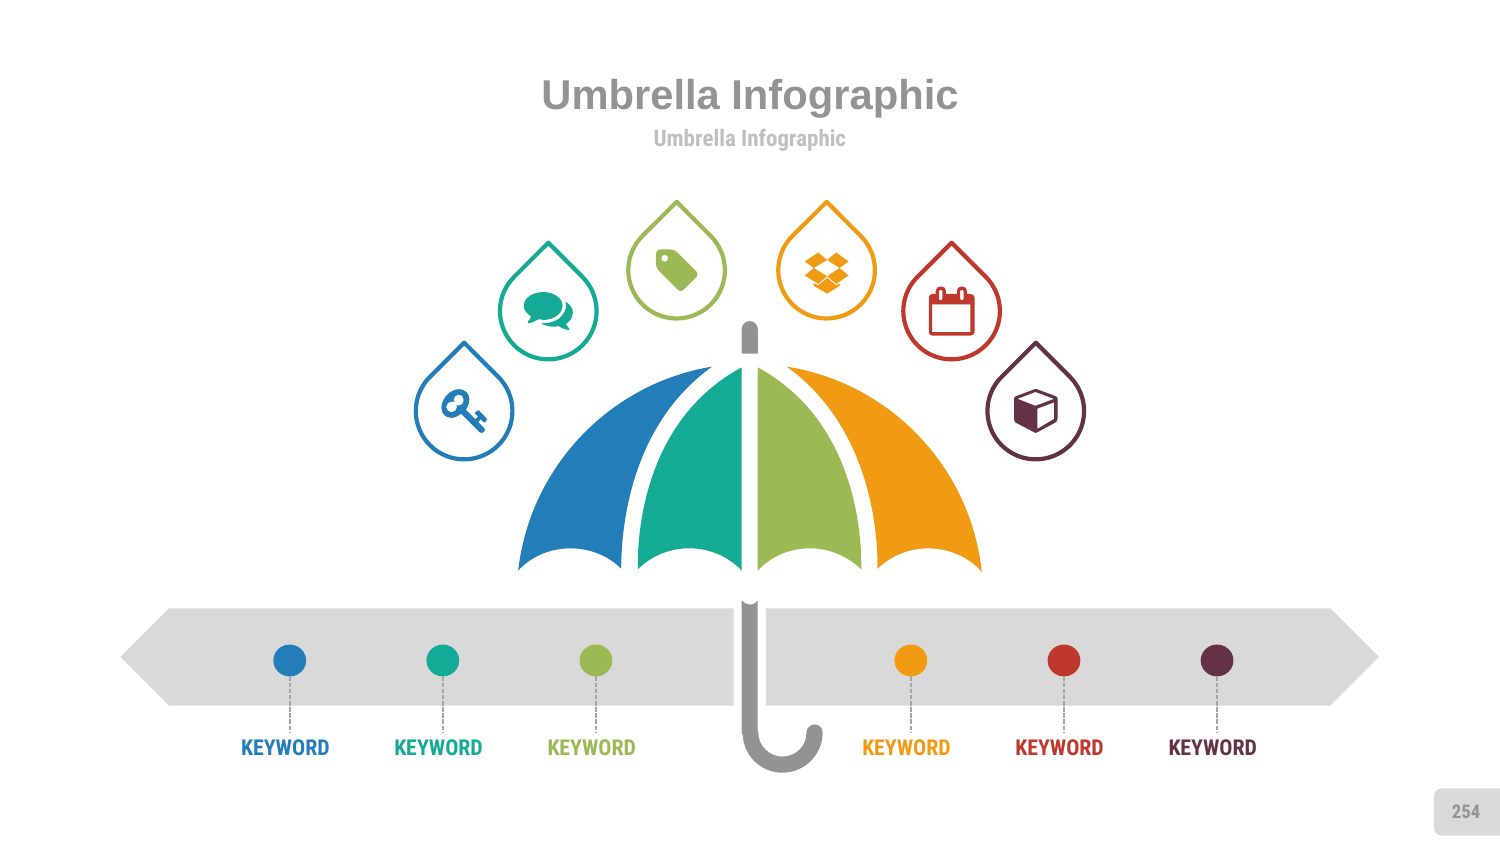

# Umbrella Infographic
Umbrella Infographic

KEYWORD

KEYWORD

KEYWORD

KEYWORD

KEYWORD

KEYWORD
254